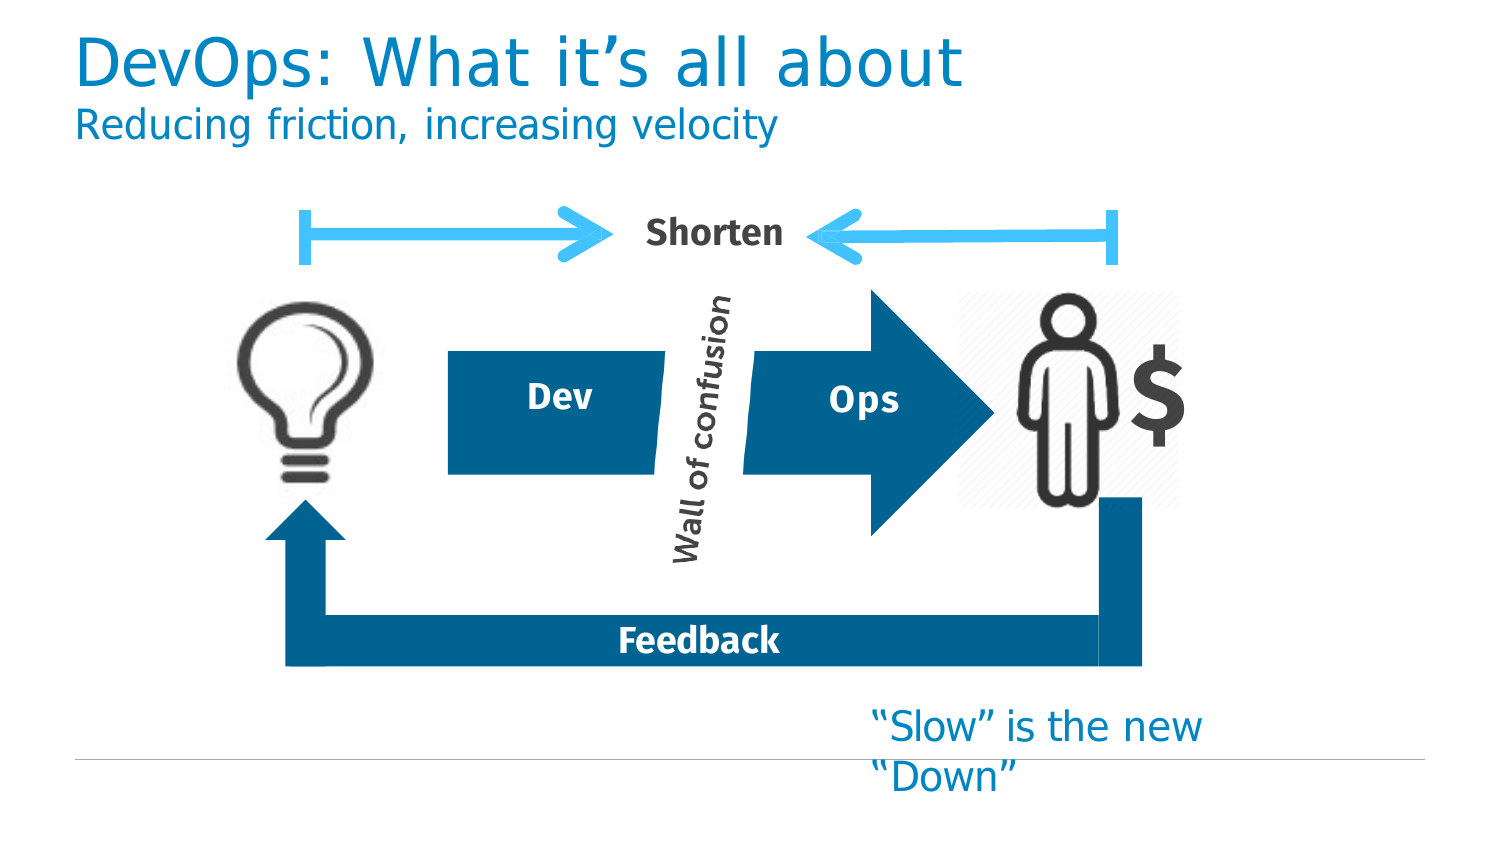

# DevOps: What it’s all about
Reducing friction, increasing velocity

Shorten

$
Dev
Ops

Feedback
“Slow” is the new “Down”